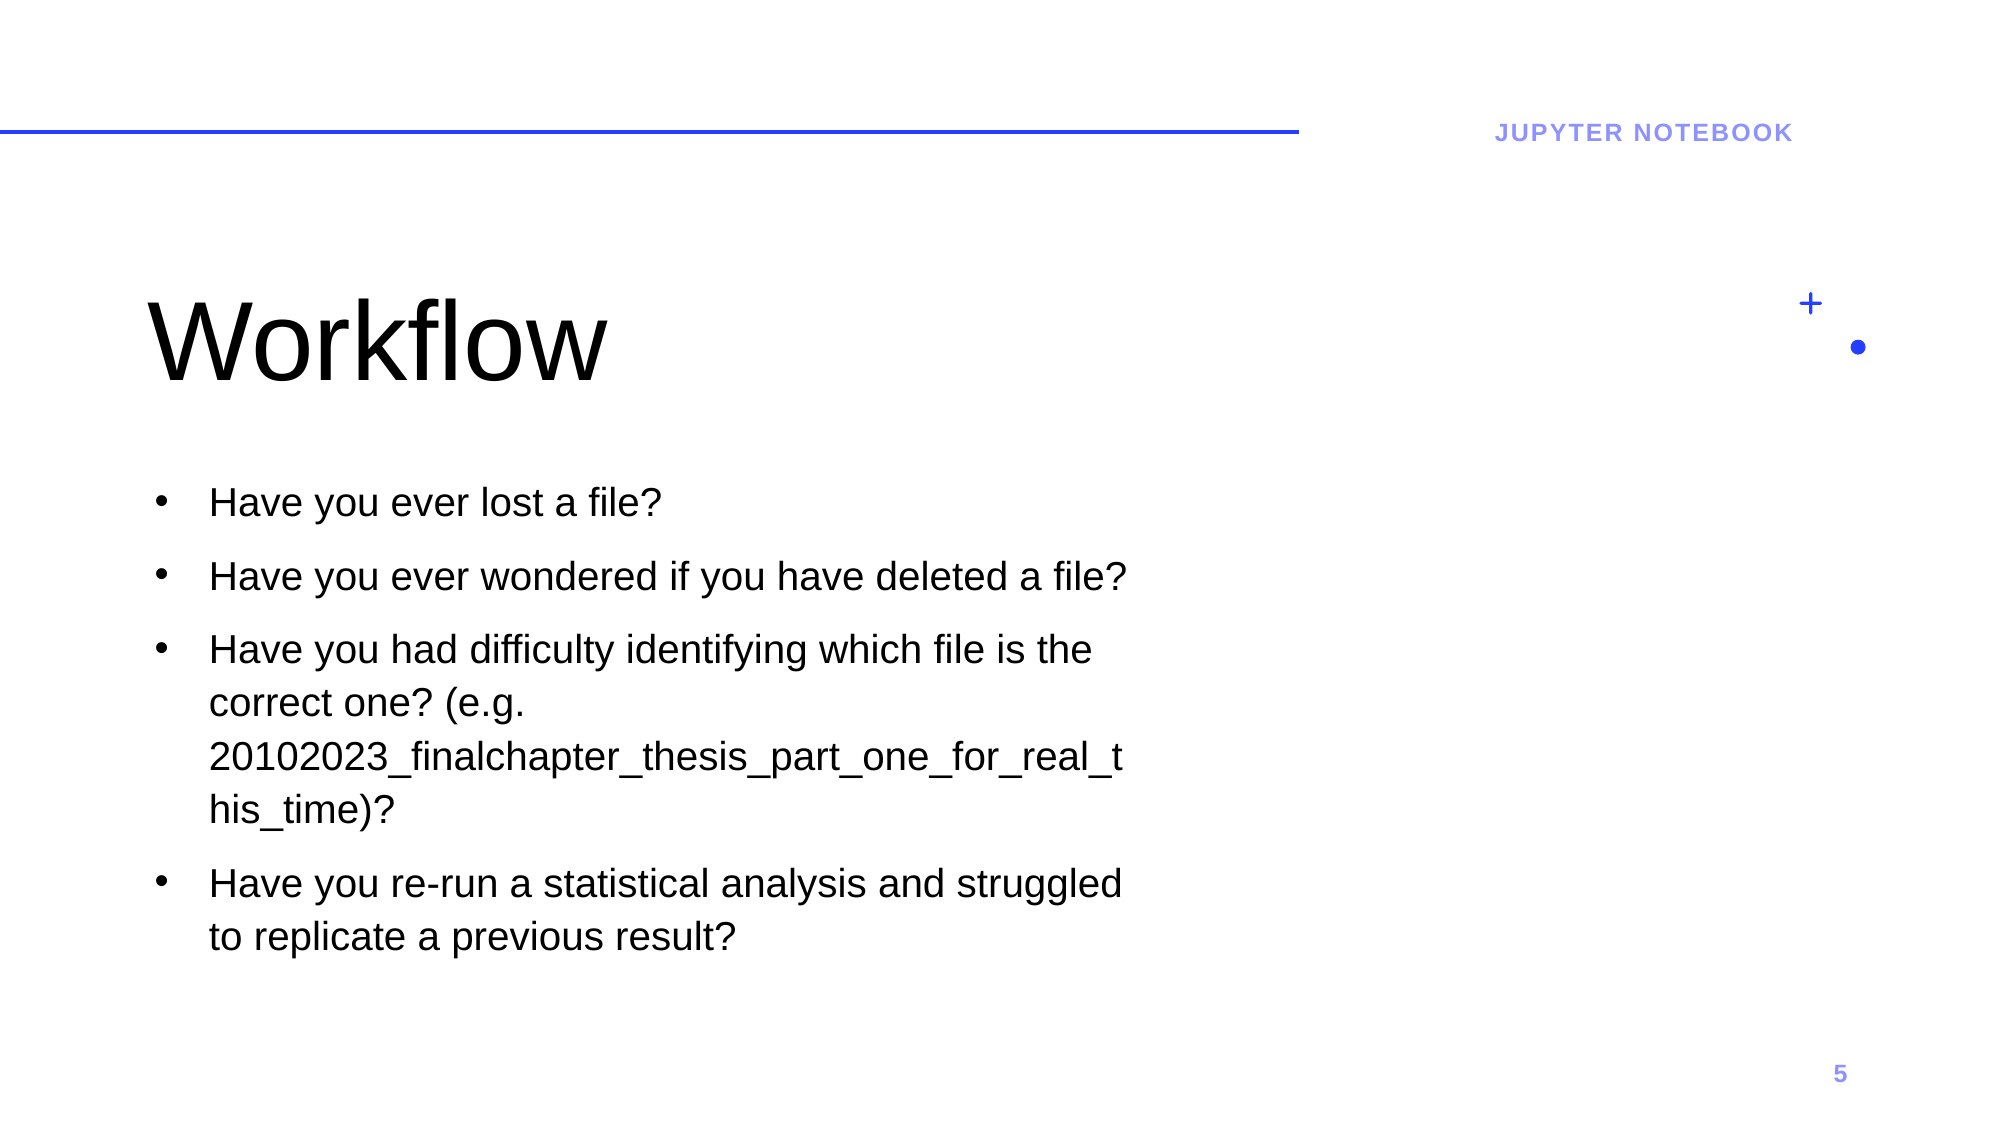

Jupyter Notebook
# Workflow

Have you ever lost a file?
Have you ever wondered if you have deleted a file?
Have you had difficulty identifying which file is the correct one? (e.g. 20102023_finalchapter_thesis_part_one_for_real_this_time)?
Have you re-run a statistical analysis and struggled to replicate a previous result?

5